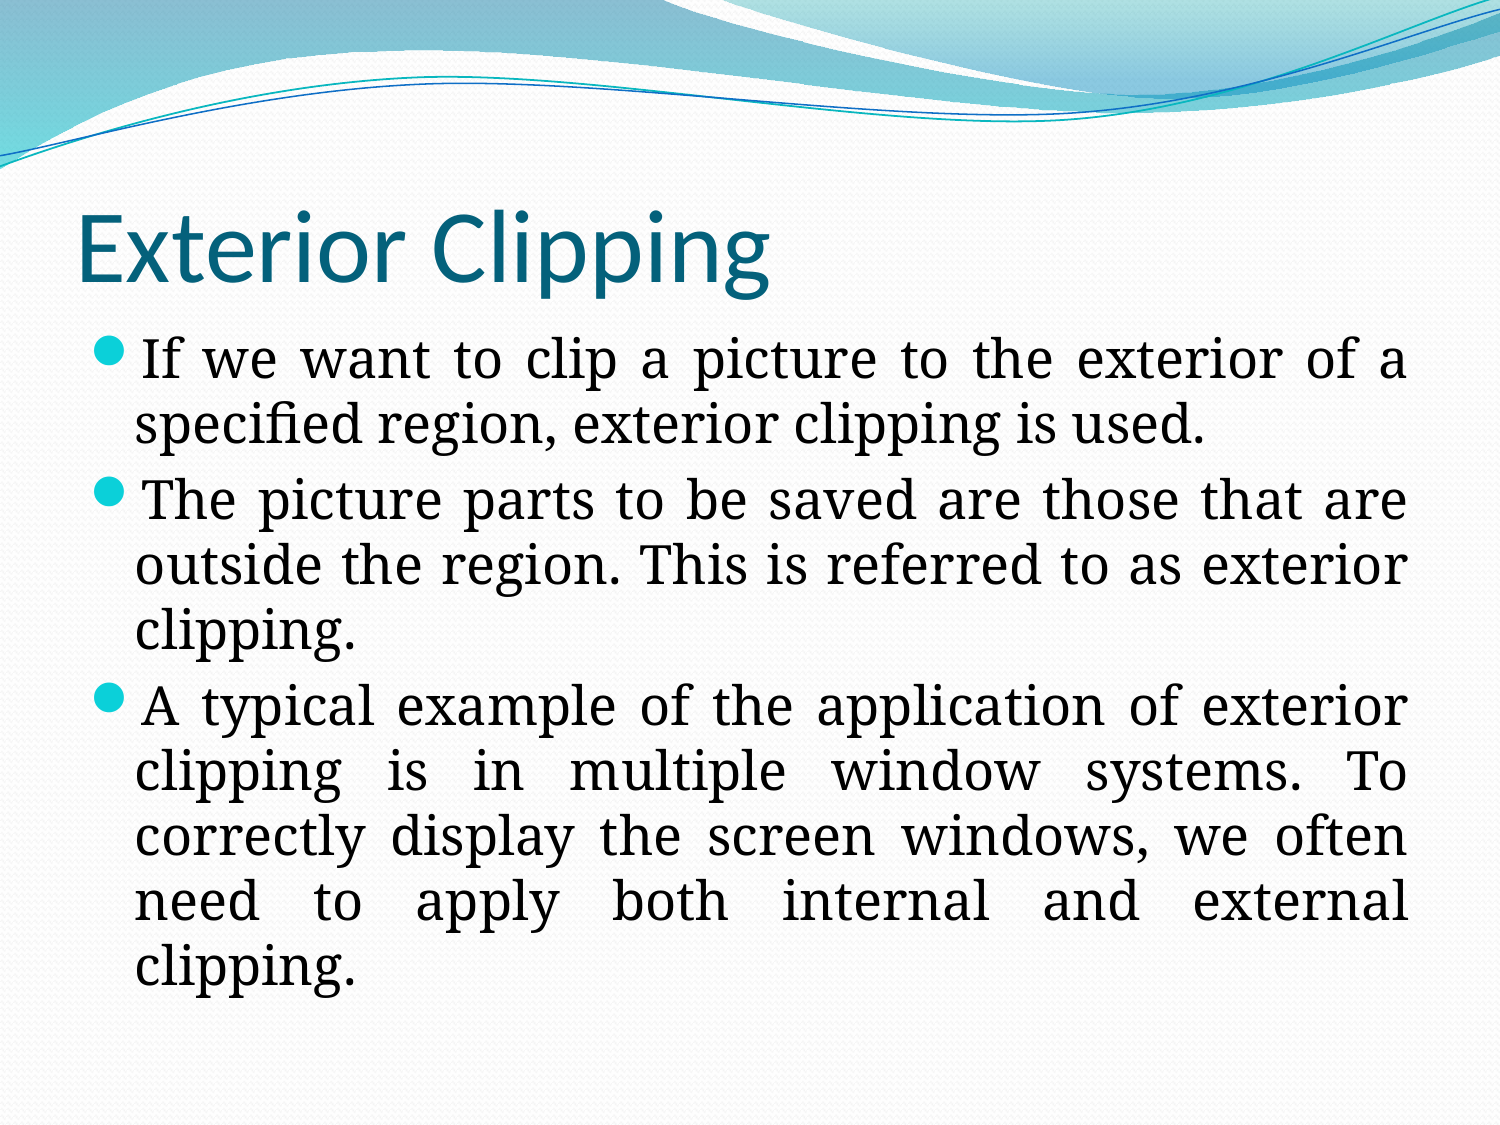

# Exterior Clipping
If we want to clip a picture to the exterior of a specified region, exterior clipping is used.
The picture parts to be saved are those that are outside the region. This is referred to as exterior clipping.
A typical example of the application of exterior clipping is in multiple window systems. To correctly display the screen windows, we often need to apply both internal and external clipping.